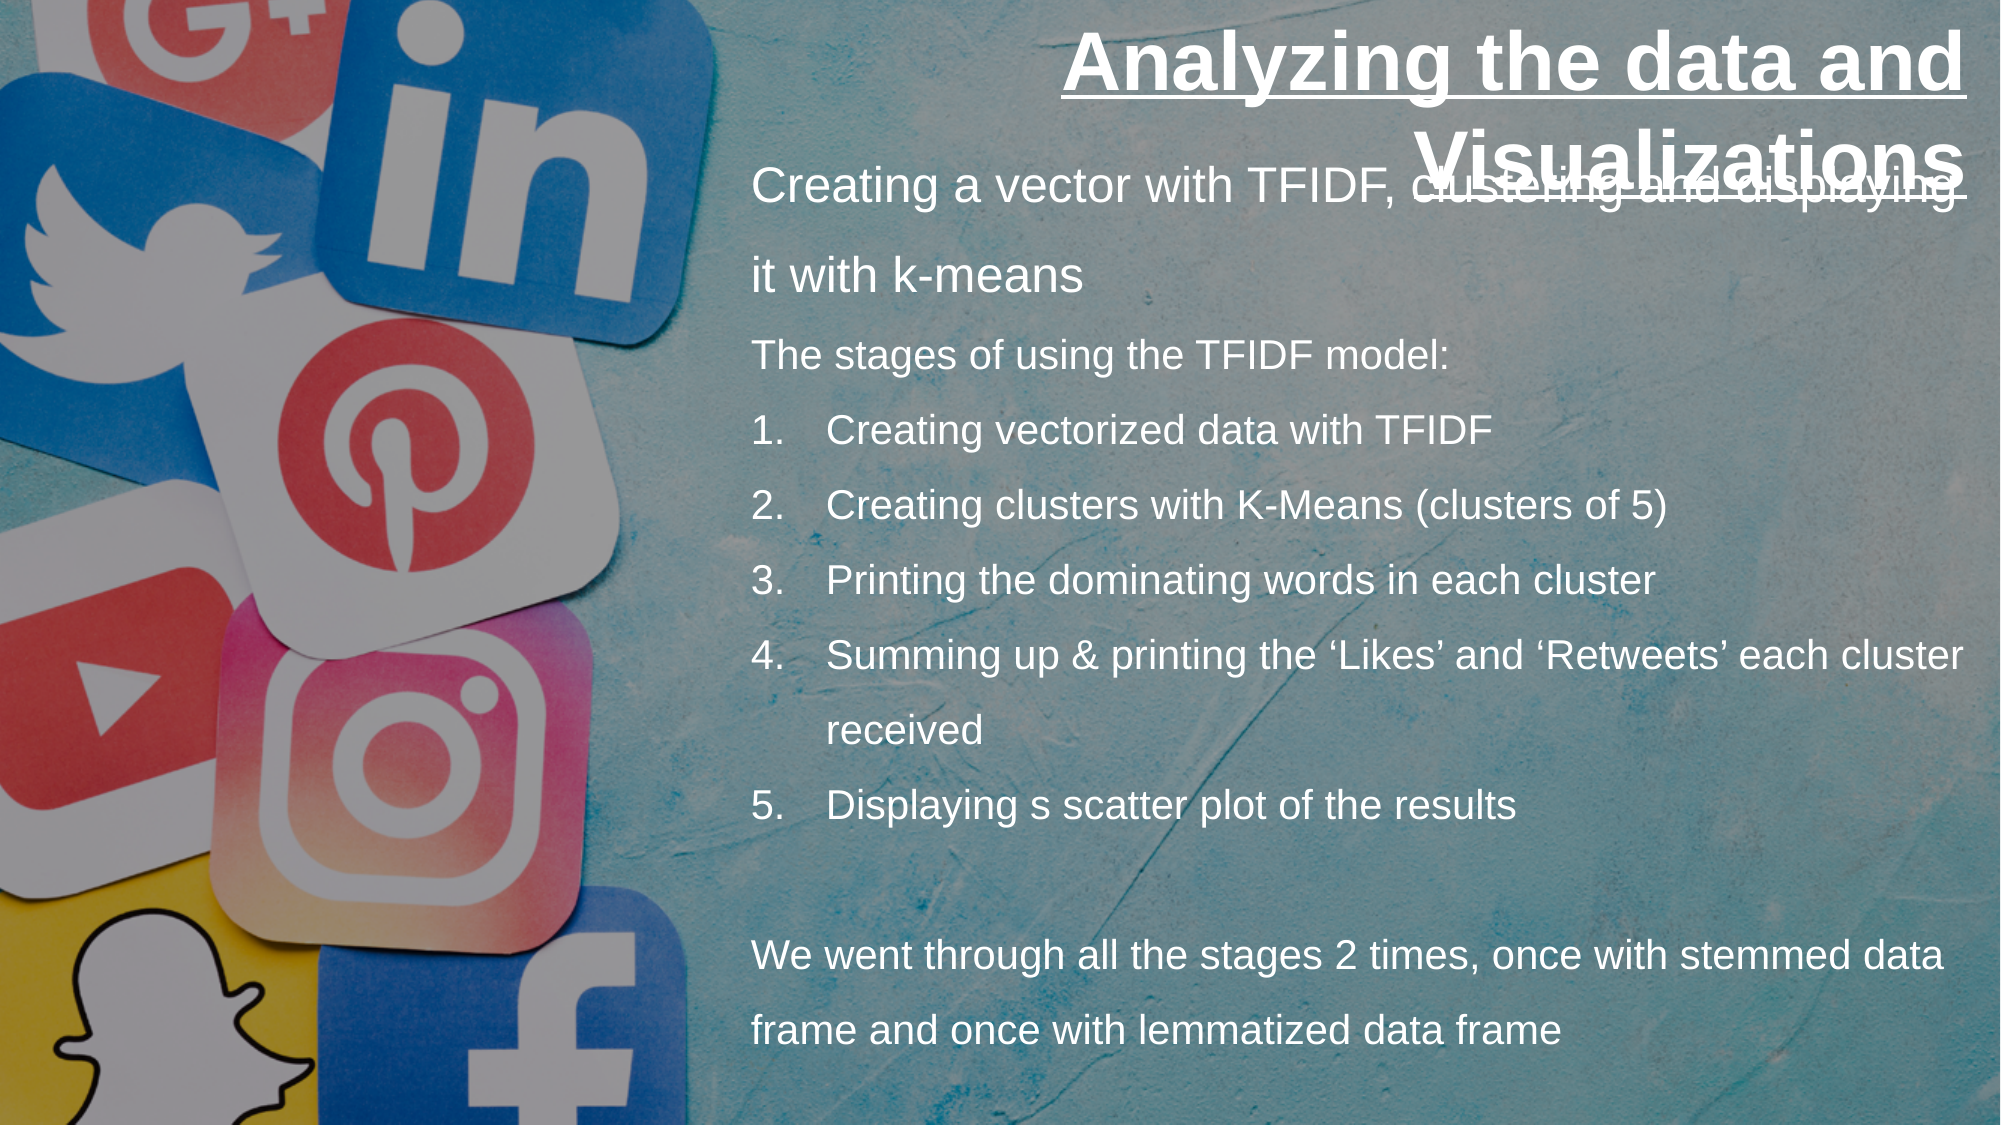

Analyzing the data and Visualizations
Creating a vector with TFIDF, clustering and displaying it with k-means
The stages of using the TFIDF model:
Creating vectorized data with TFIDF
Creating clusters with K-Means (clusters of 5)
Printing the dominating words in each cluster
Summing up & printing the ‘Likes’ and ‘Retweets’ each cluster received
Displaying s scatter plot of the results

We went through all the stages 2 times, once with stemmed data frame and once with lemmatized data frame